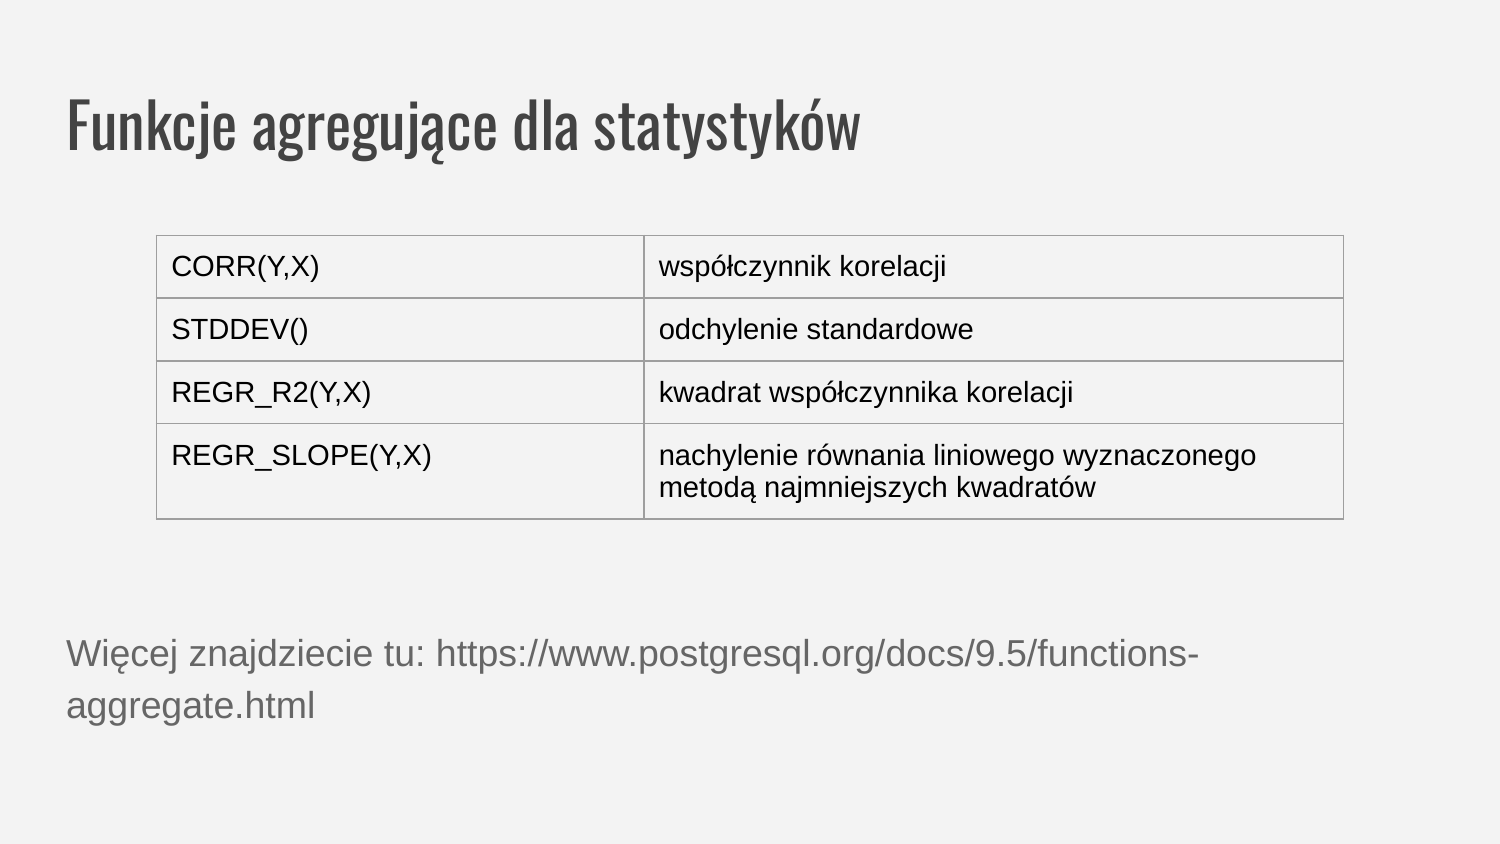

# Funkcje agregujące dla statystyków

Więcej znajdziecie tu: https://www.postgresql.org/docs/9.5/functions-aggregate.html
| CORR(Y,X) | współczynnik korelacji |
| --- | --- |
| STDDEV() | odchylenie standardowe |
| REGR\_R2(Y,X) | kwadrat współczynnika korelacji |
| REGR\_SLOPE(Y,X) | nachylenie równania liniowego wyznaczonego metodą najmniejszych kwadratów |